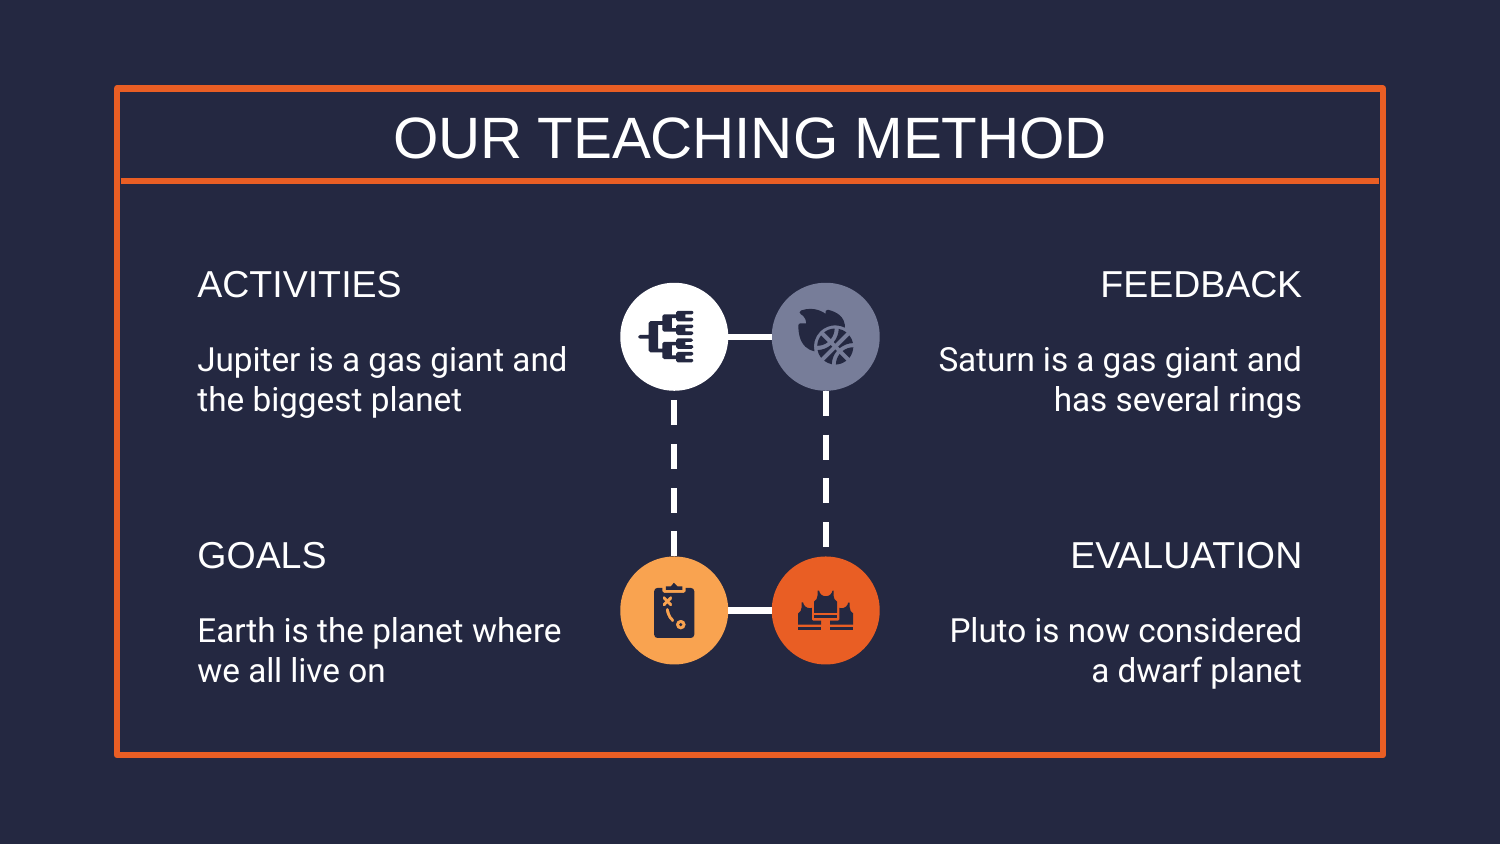

# OUR TEACHING METHOD
ACTIVITIES
FEEDBACK

Jupiter is a gas giant and the biggest planet
Saturn is a gas giant and has several rings
GOALS
EVALUATION

Earth is the planet where we all live on
Pluto is now considered a dwarf planet